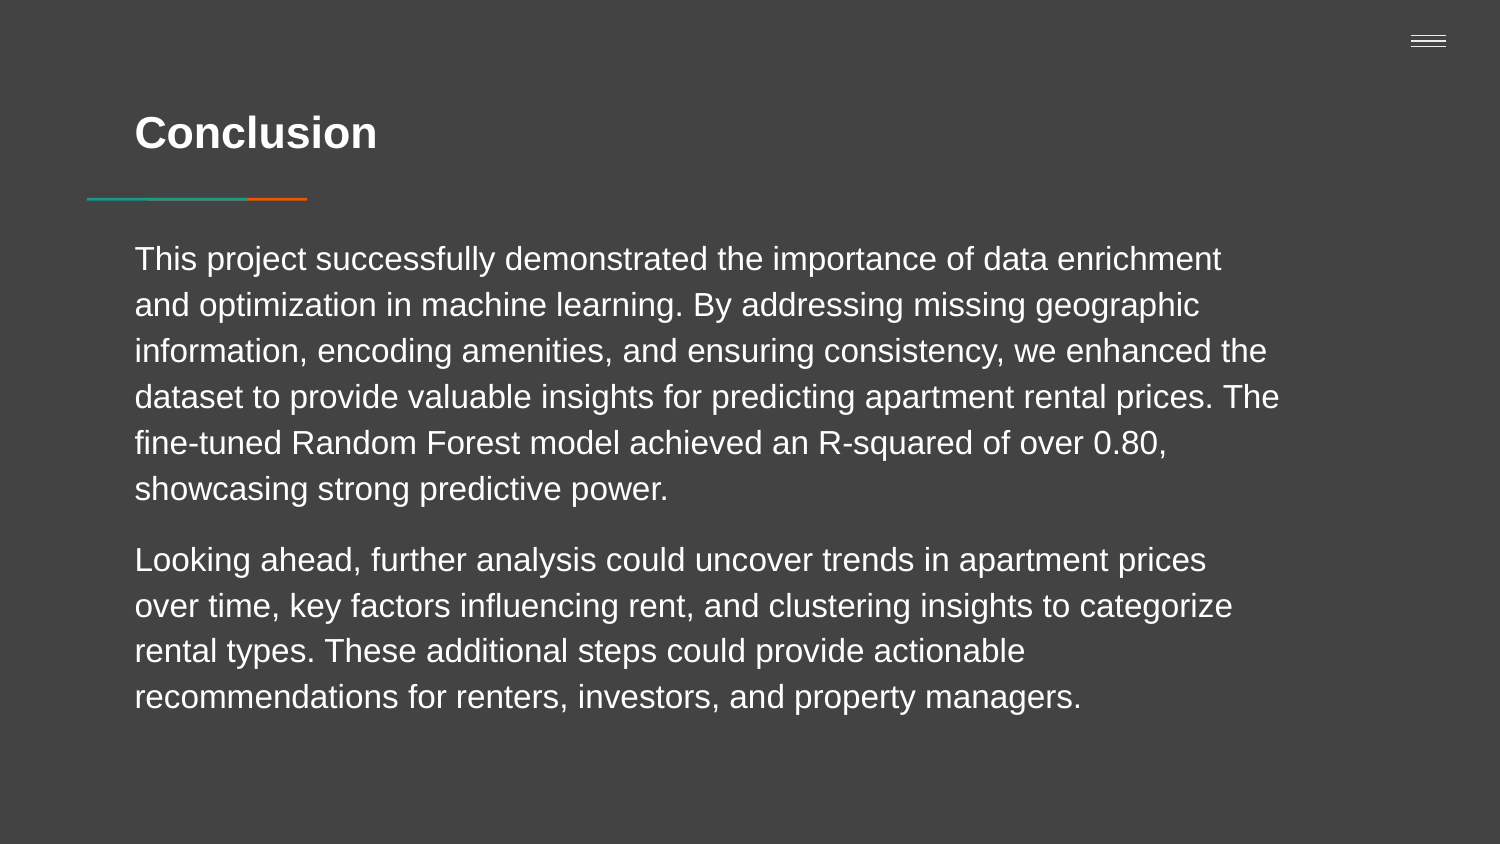

# Conclusion
This project successfully demonstrated the importance of data enrichment and optimization in machine learning. By addressing missing geographic information, encoding amenities, and ensuring consistency, we enhanced the dataset to provide valuable insights for predicting apartment rental prices. The fine-tuned Random Forest model achieved an R-squared of over 0.80, showcasing strong predictive power.
Looking ahead, further analysis could uncover trends in apartment prices over time, key factors influencing rent, and clustering insights to categorize rental types. These additional steps could provide actionable recommendations for renters, investors, and property managers.